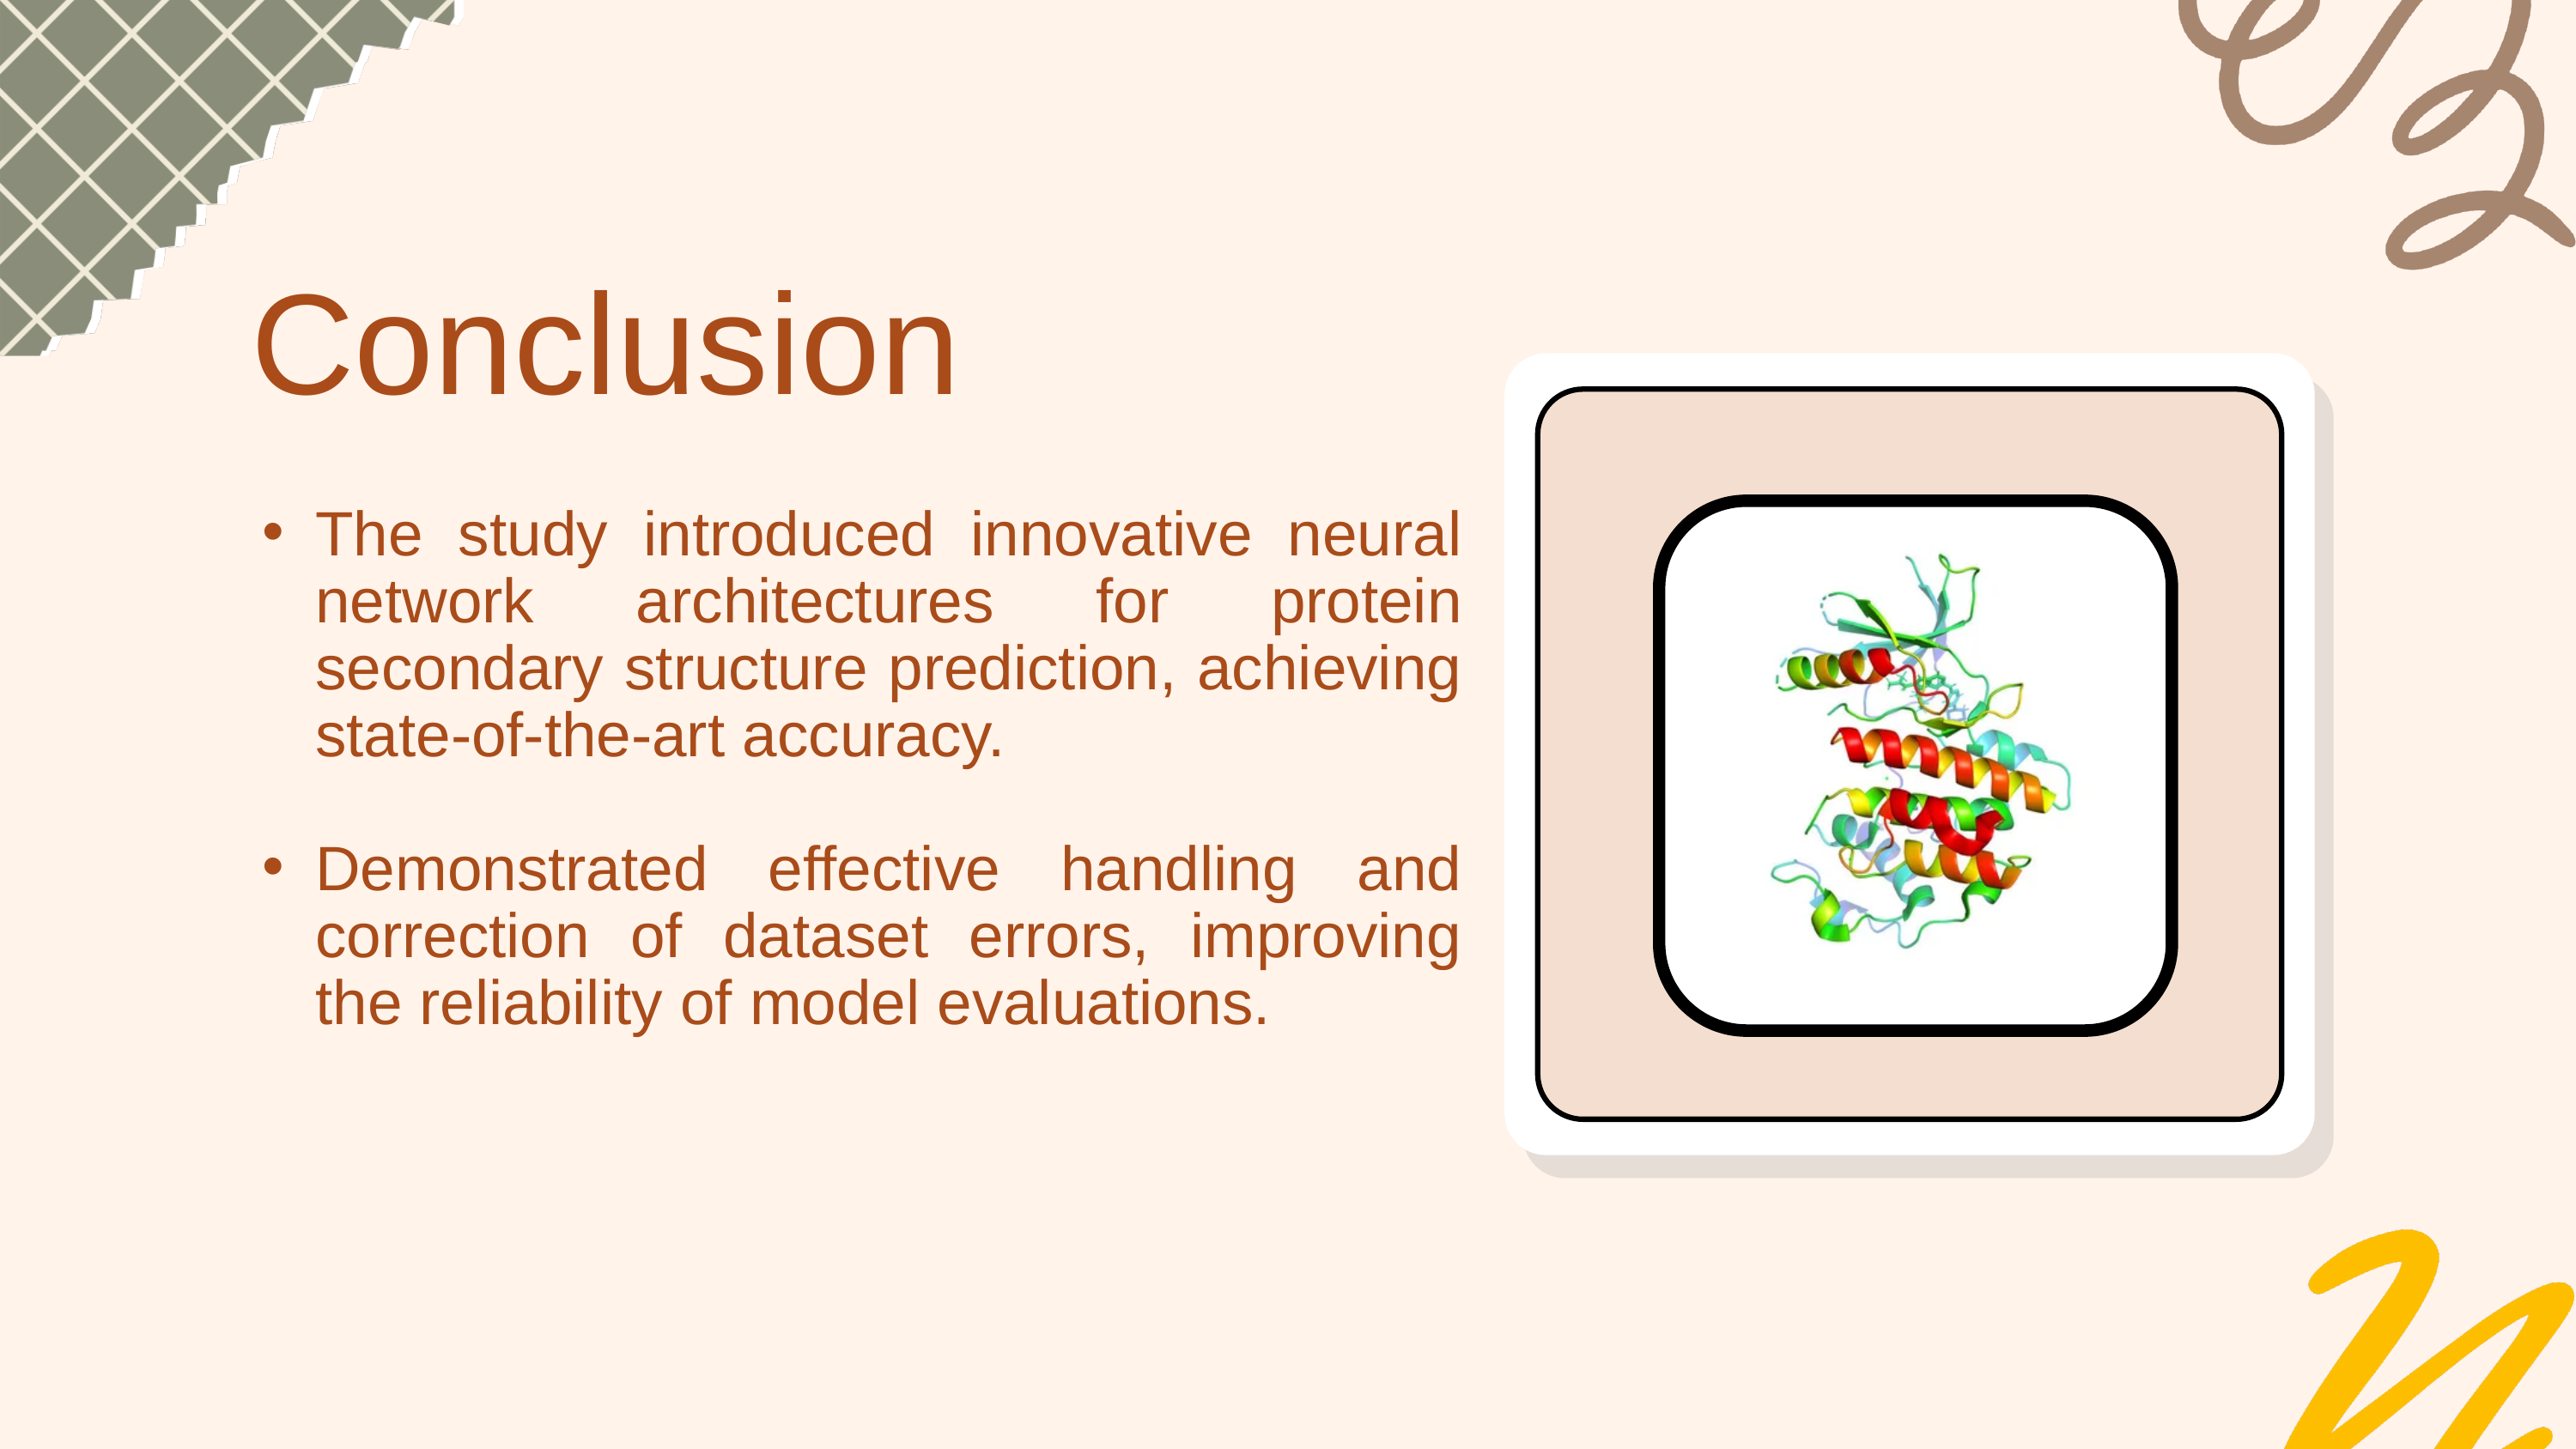

Conclusion

The study introduced innovative neural network architectures for protein secondary structure prediction, achieving state-of-the-art accuracy.

Demonstrated effective handling and correction of dataset errors, improving the reliability of model evaluations.